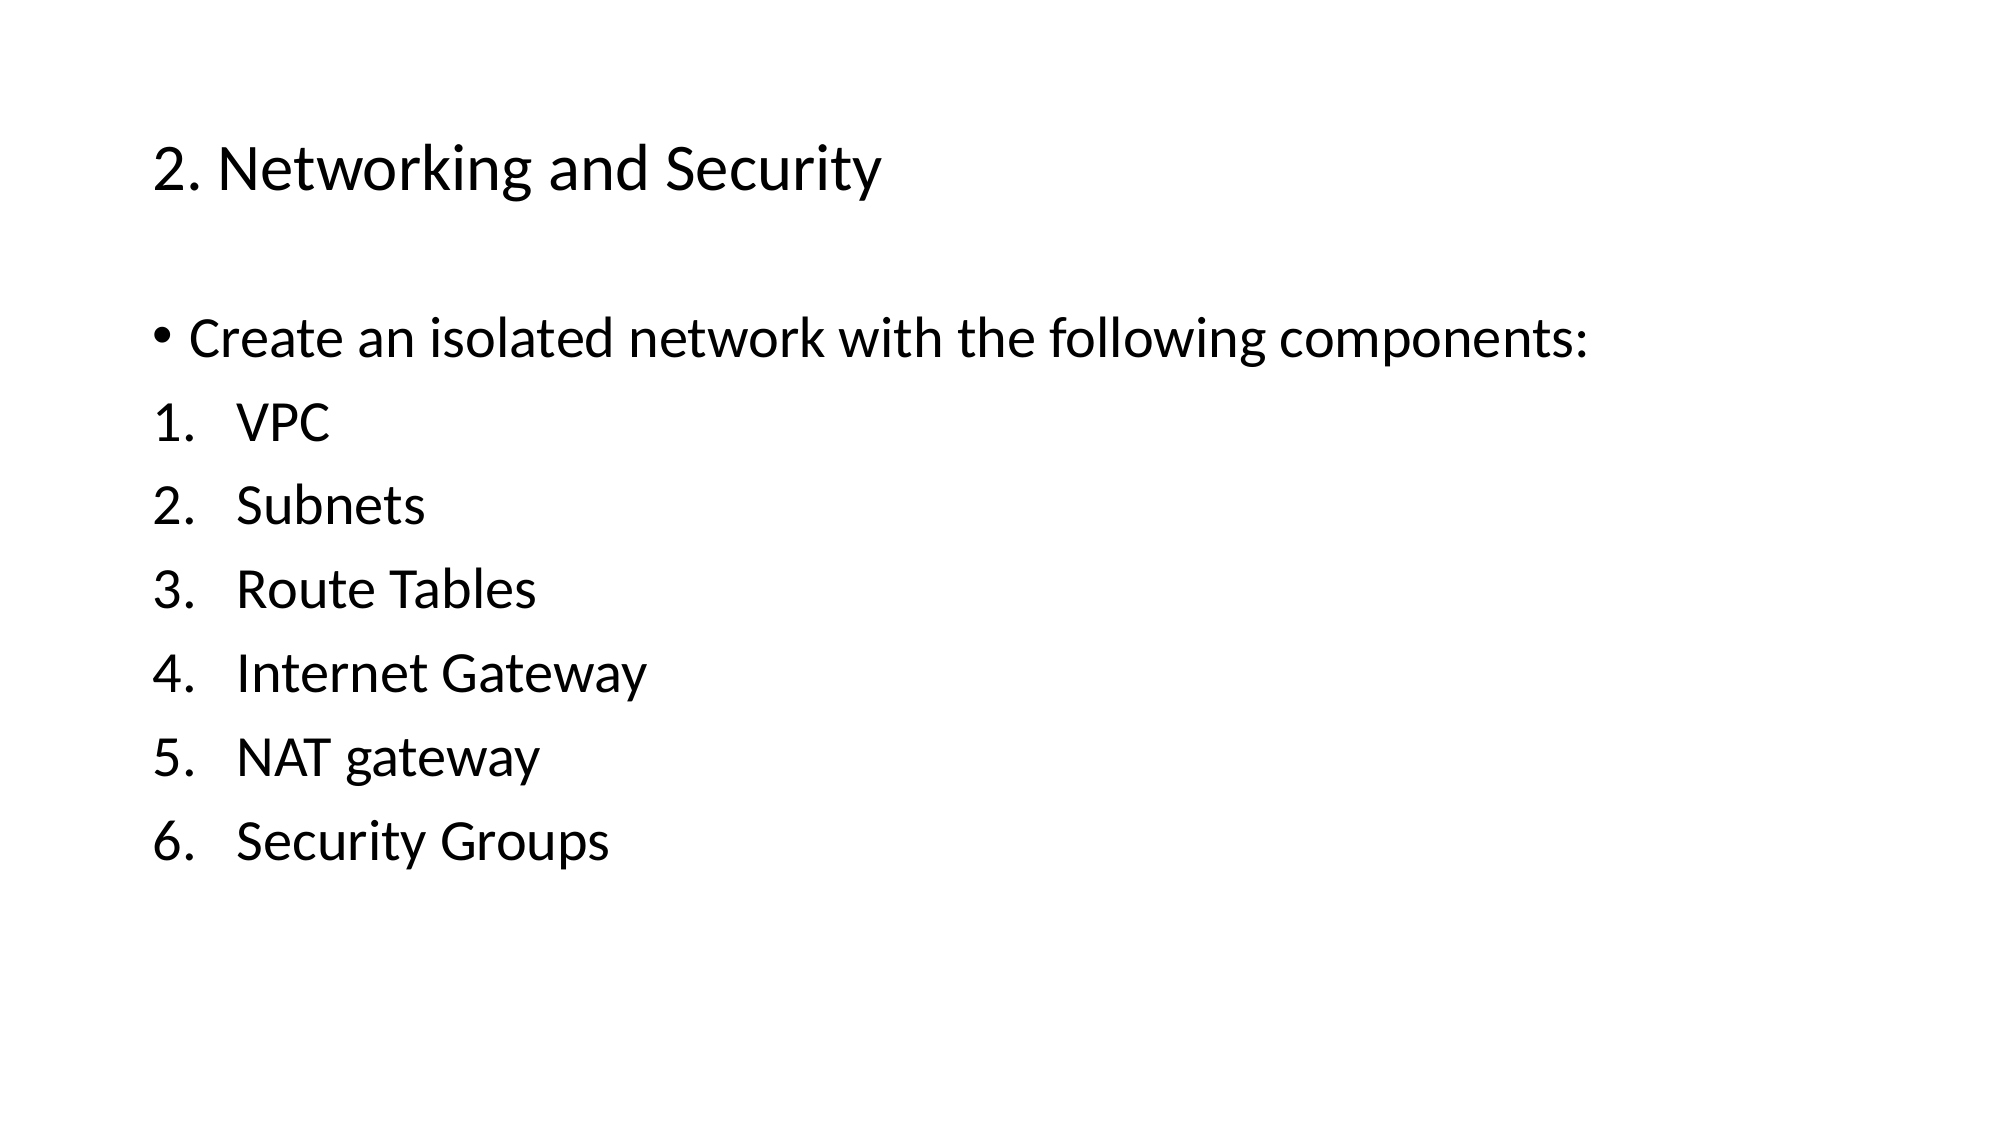

# 2. Networking and Security
Create an isolated network with the following components:
VPC
Subnets
Route Tables
Internet Gateway
NAT gateway
Security Groups